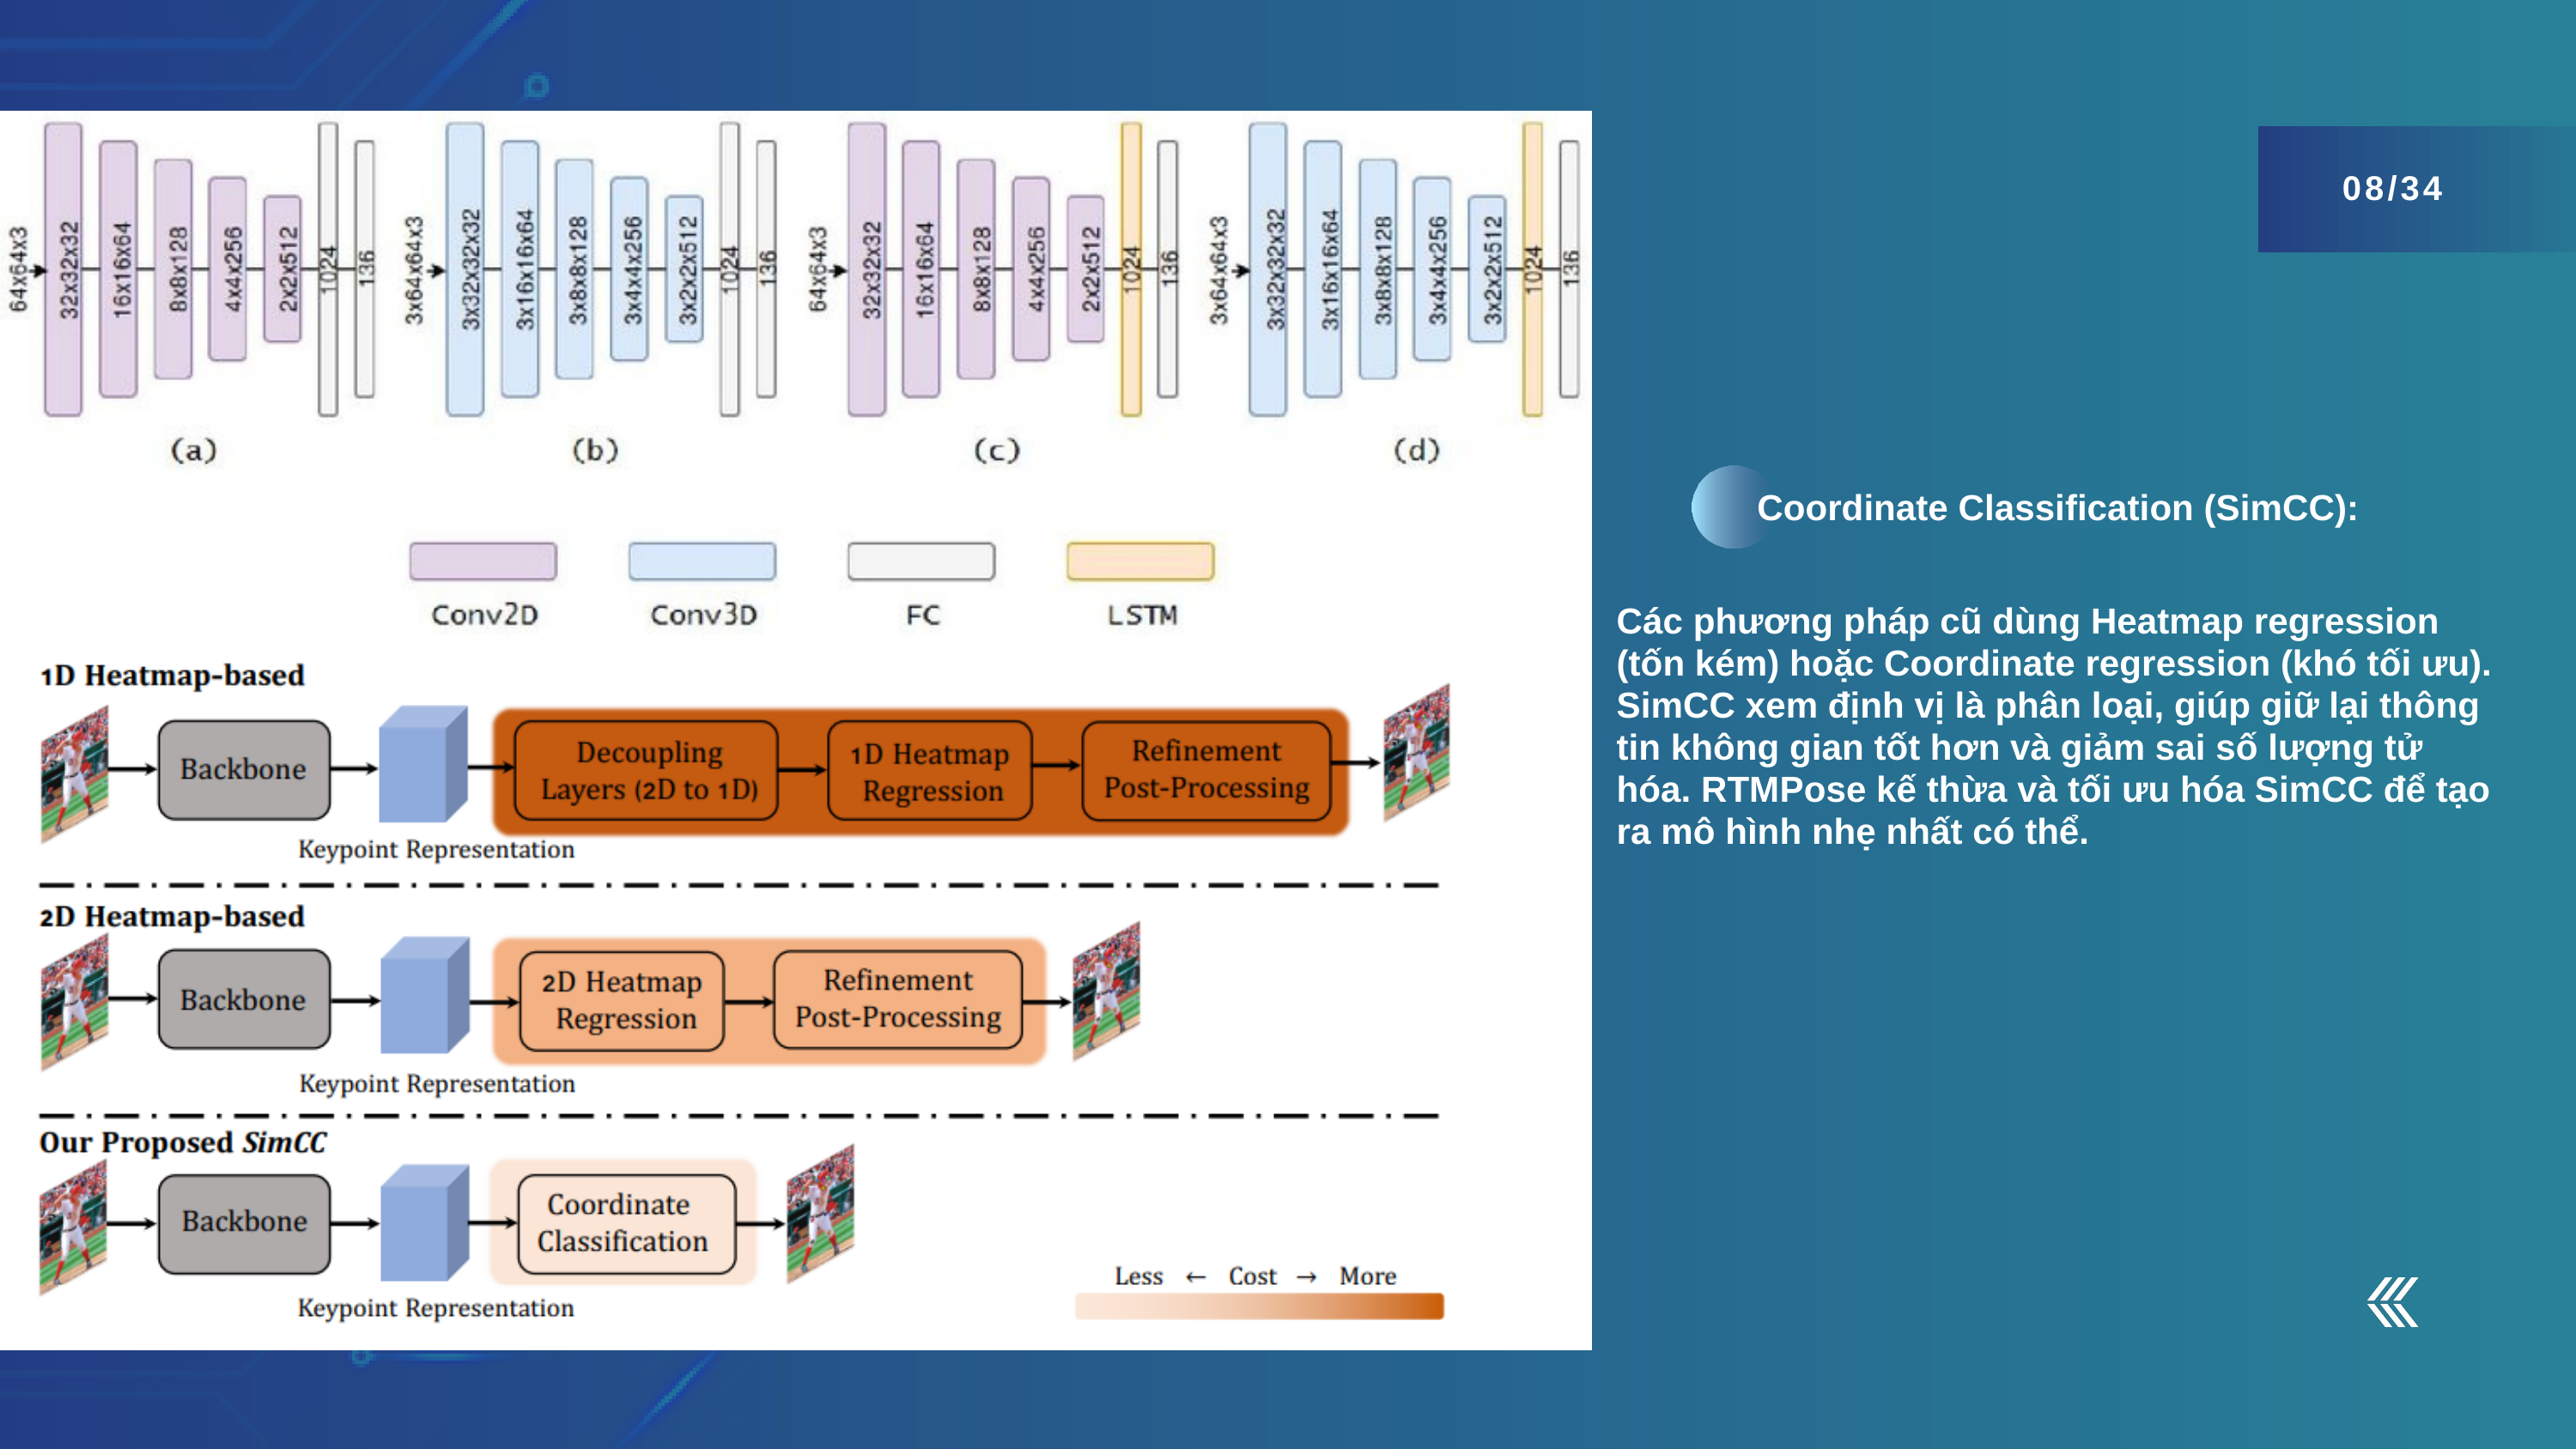

08/34

Coordinate Classification (SimCC):
Các phương pháp cũ dùng Heatmap regression (tốn kém) hoặc Coordinate regression (khó tối ưu). SimCC xem định vị là phân loại, giúp giữ lại thông tin không gian tốt hơn và giảm sai số lượng tử hóa. RTMPose kế thừa và tối ưu hóa SimCC để tạo ra mô hình nhẹ nhất có thể.